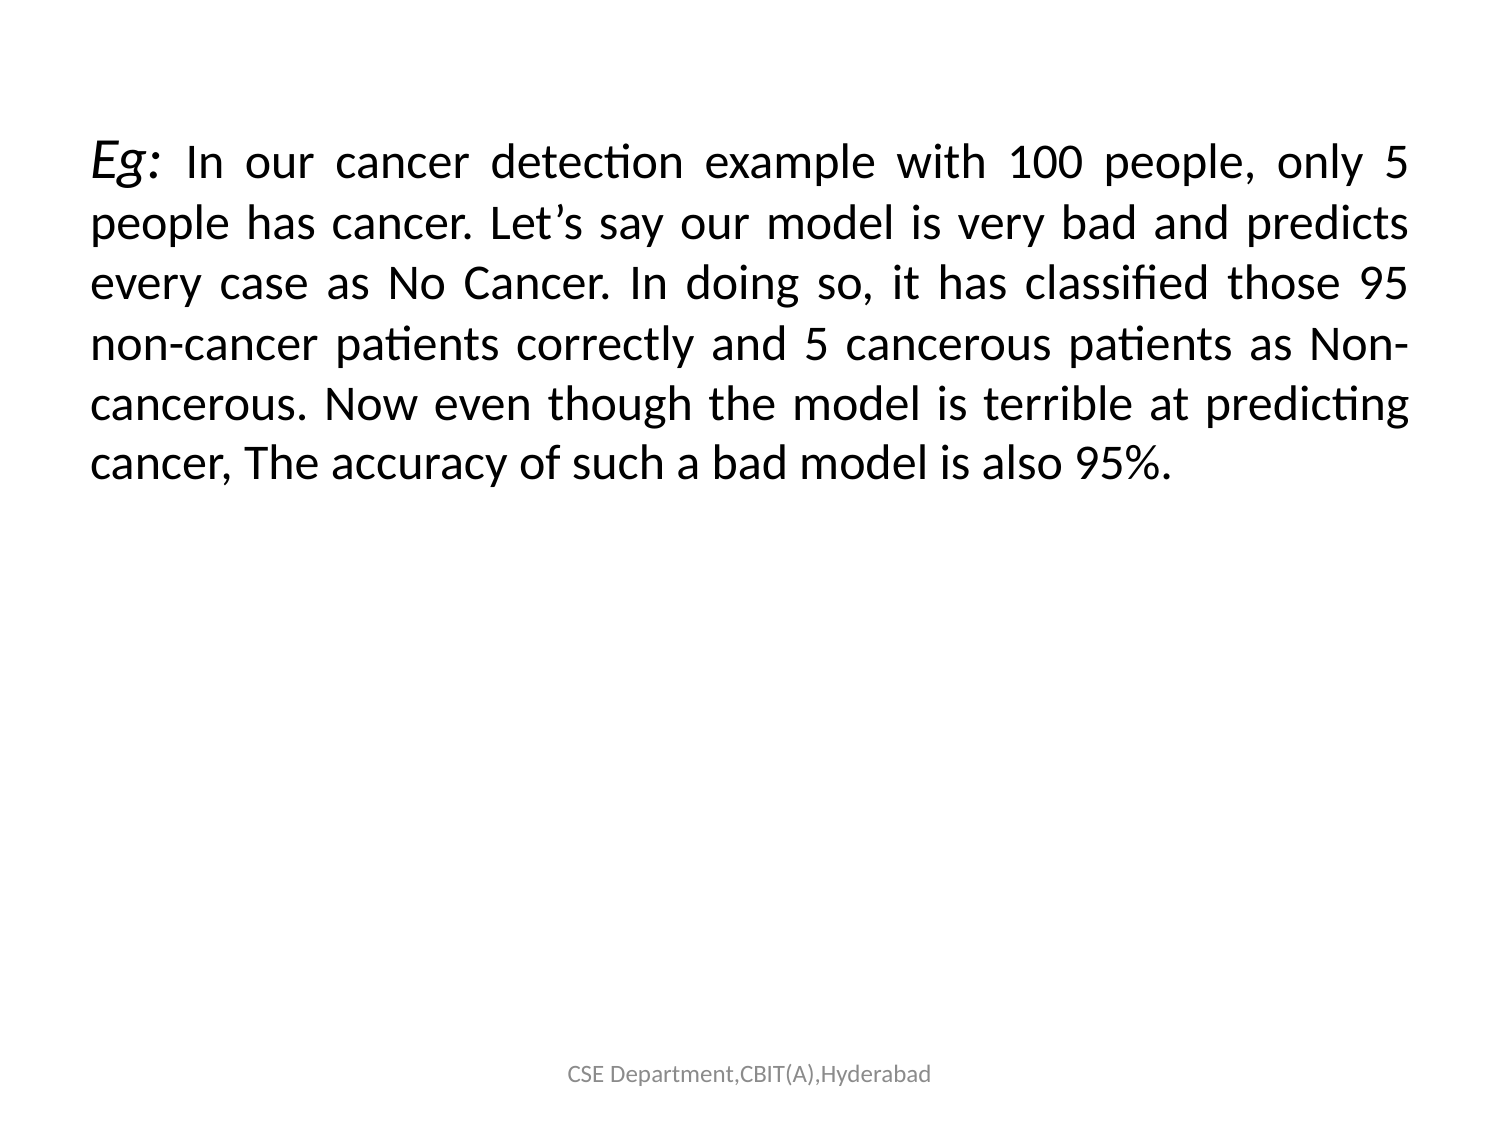

Eg: In our cancer detection example with 100 people, only 5 people has cancer. Let’s say our model is very bad and predicts every case as No Cancer. In doing so, it has classified those 95 non-cancer patients correctly and 5 cancerous patients as Non-cancerous. Now even though the model is terrible at predicting cancer, The accuracy of such a bad model is also 95%.
CSE Department,CBIT(A),Hyderabad